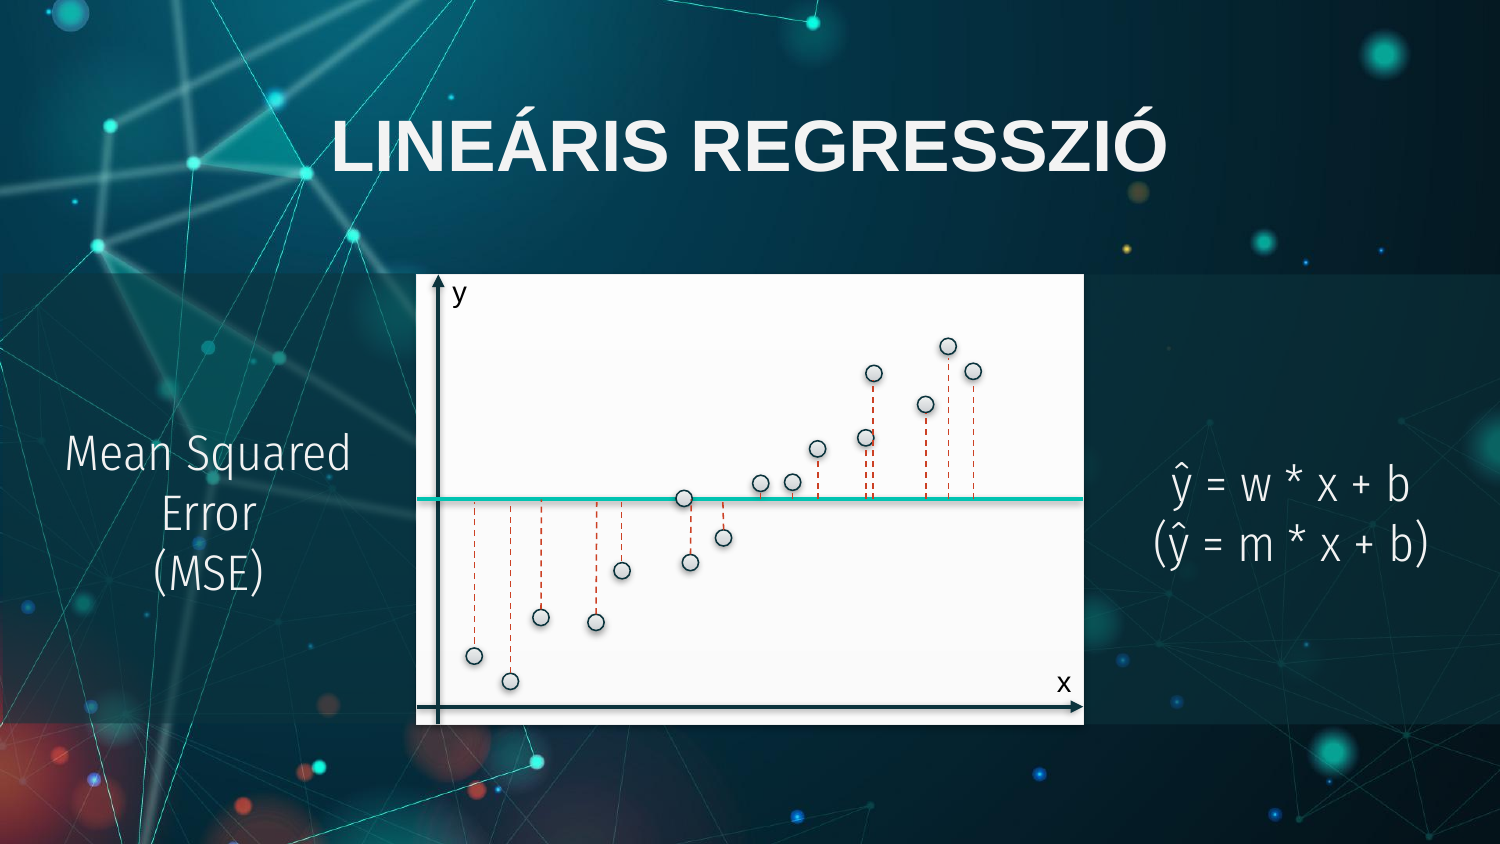

# LINEÁRIS REGRESSZIÓ
y
Mean Squared Error
(MSE)

ŷ = w * x + b
(ŷ = m * x + b)

x